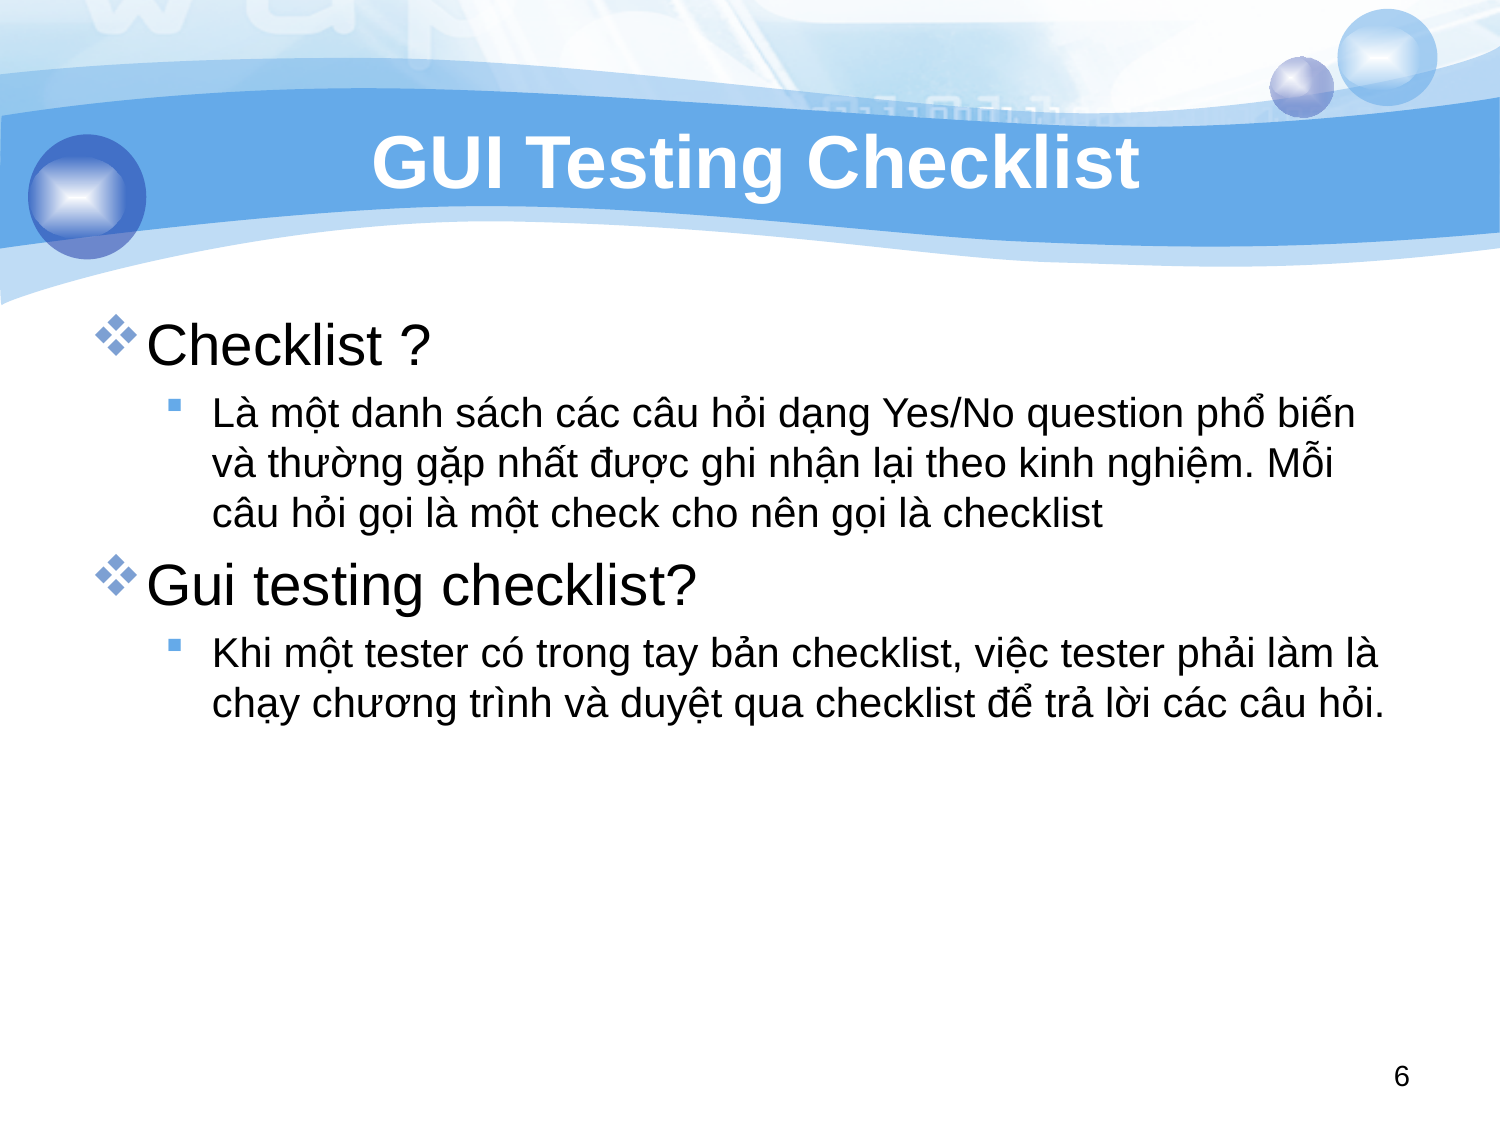

# GUI Testing Checklist
Checklist ?
Là một danh sách các câu hỏi dạng Yes/No question phổ biến và thường gặp nhất được ghi nhận lại theo kinh nghiệm. Mỗi câu hỏi gọi là một check cho nên gọi là checklist
Gui testing checklist?
Khi một tester có trong tay bản checklist, việc tester phải làm là chạy chương trình và duyệt qua checklist để trả lời các câu hỏi.
6